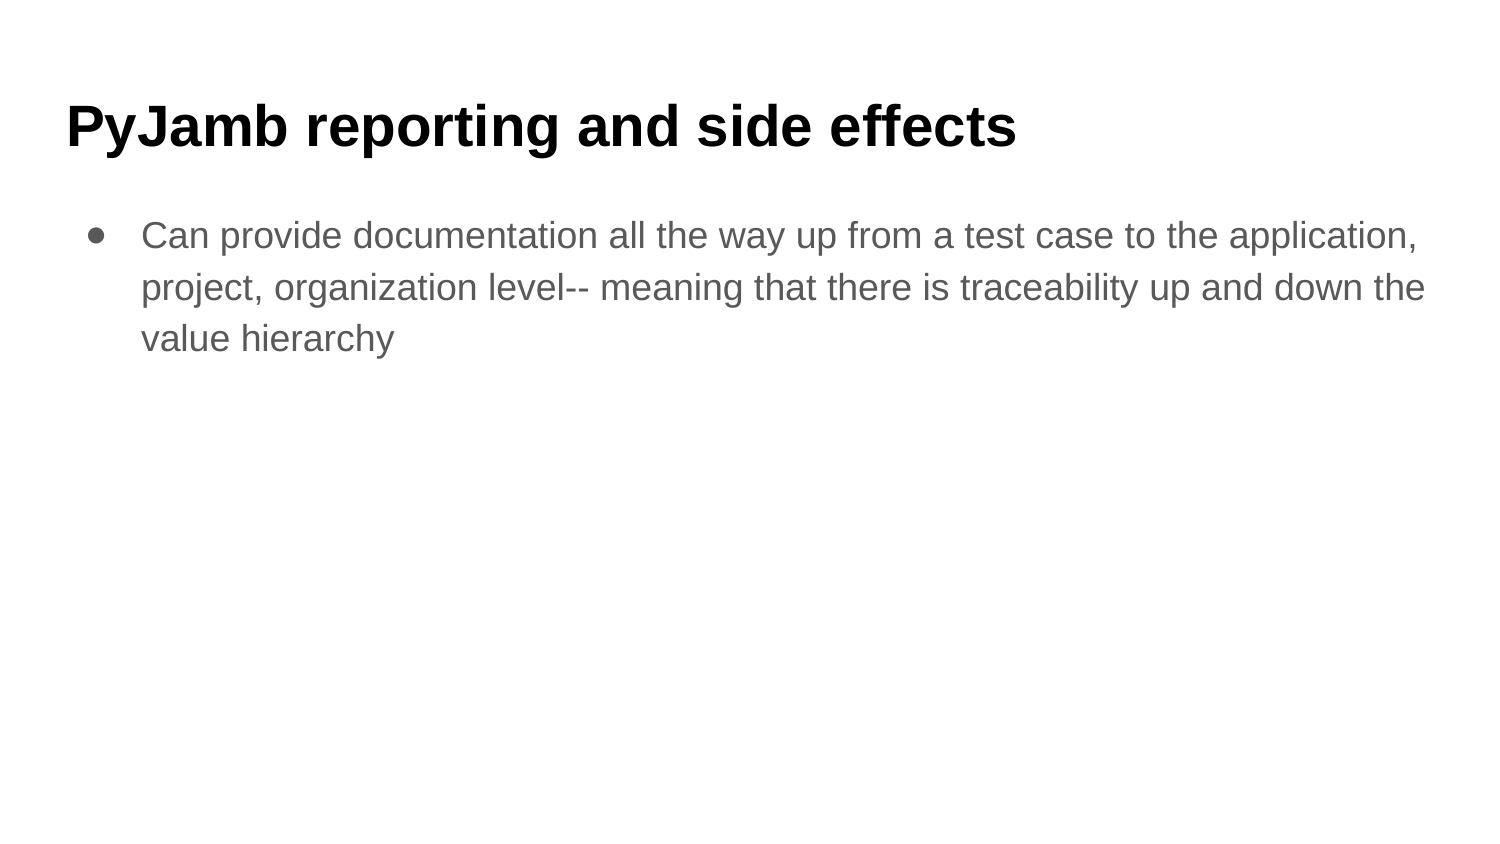

# PyJamb reporting and side effects
Can provide documentation all the way up from a test case to the application, project, organization level-- meaning that there is traceability up and down the value hierarchy